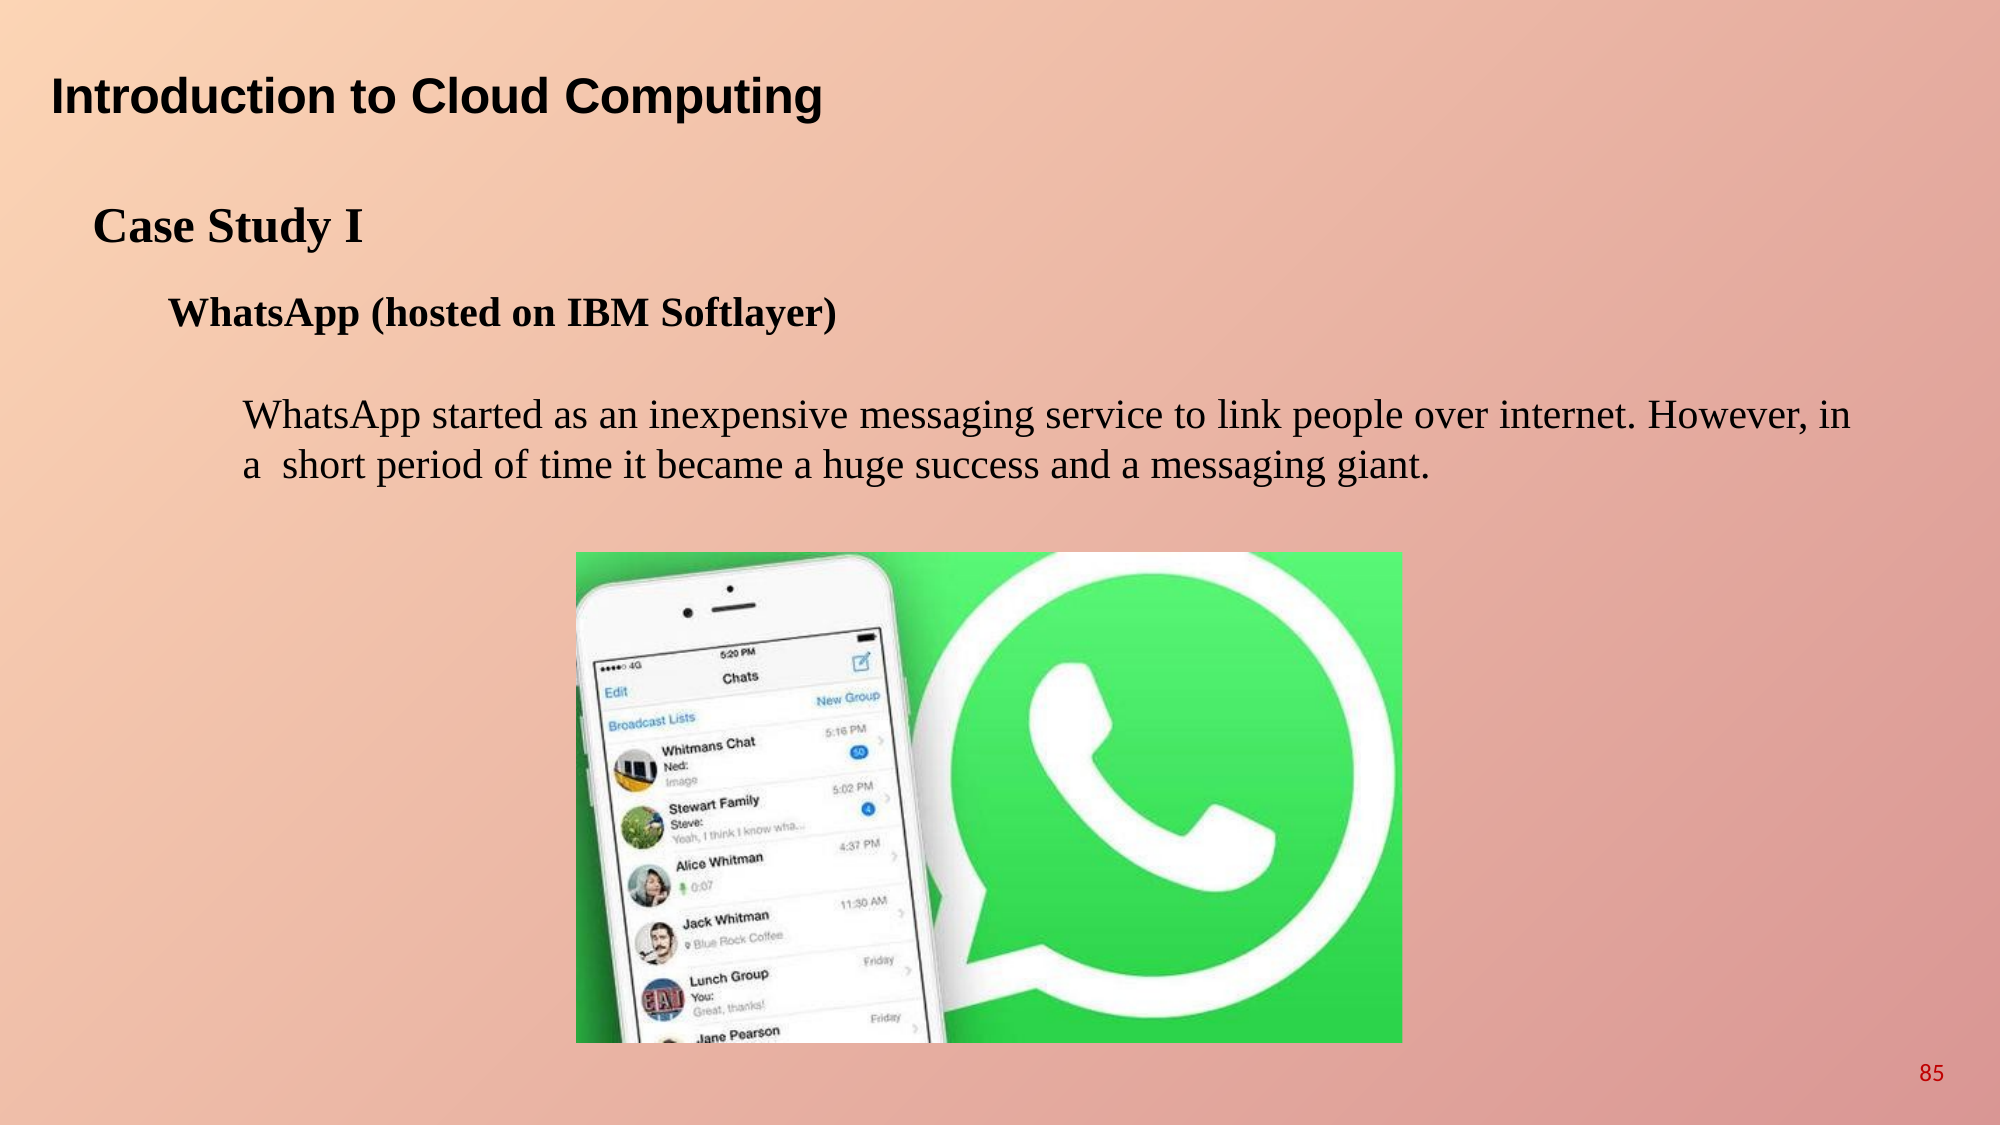

# Introduction to Cloud Computing
Case Study I
WhatsApp (hosted on IBM Softlayer)

WhatsApp started as an inexpensive messaging service to link people over internet. However, in a  short period of time it became a huge success and a messaging giant.

85